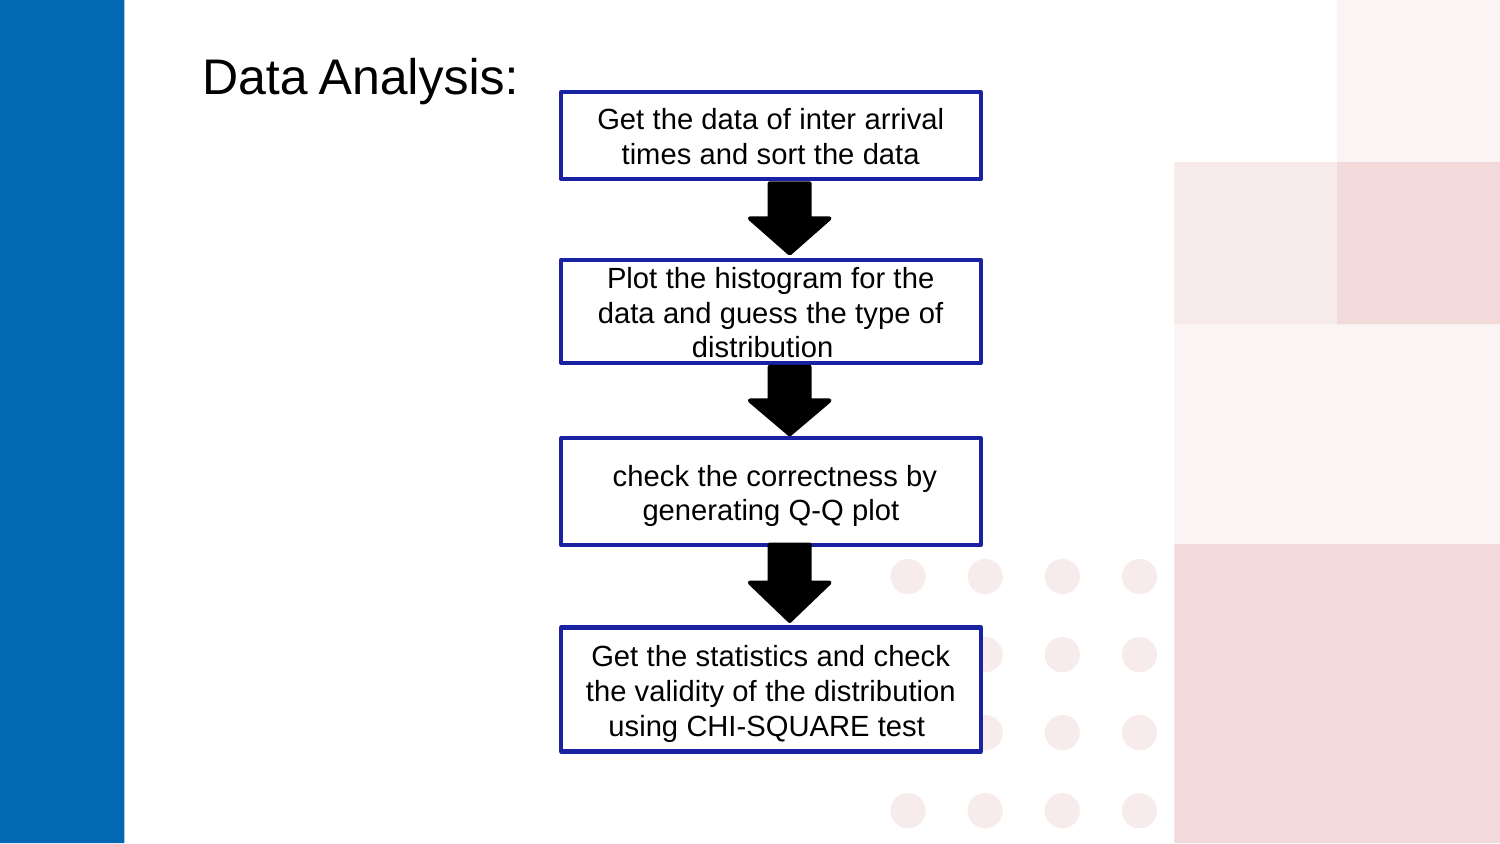

Data Analysis:
Get the data of inter arrival times and sort the data

Plot the histogram for the data and guess the type of distribution

 check the correctness by generating Q-Q plot

Get the statistics and check the validity of the distribution using CHI-SQUARE test